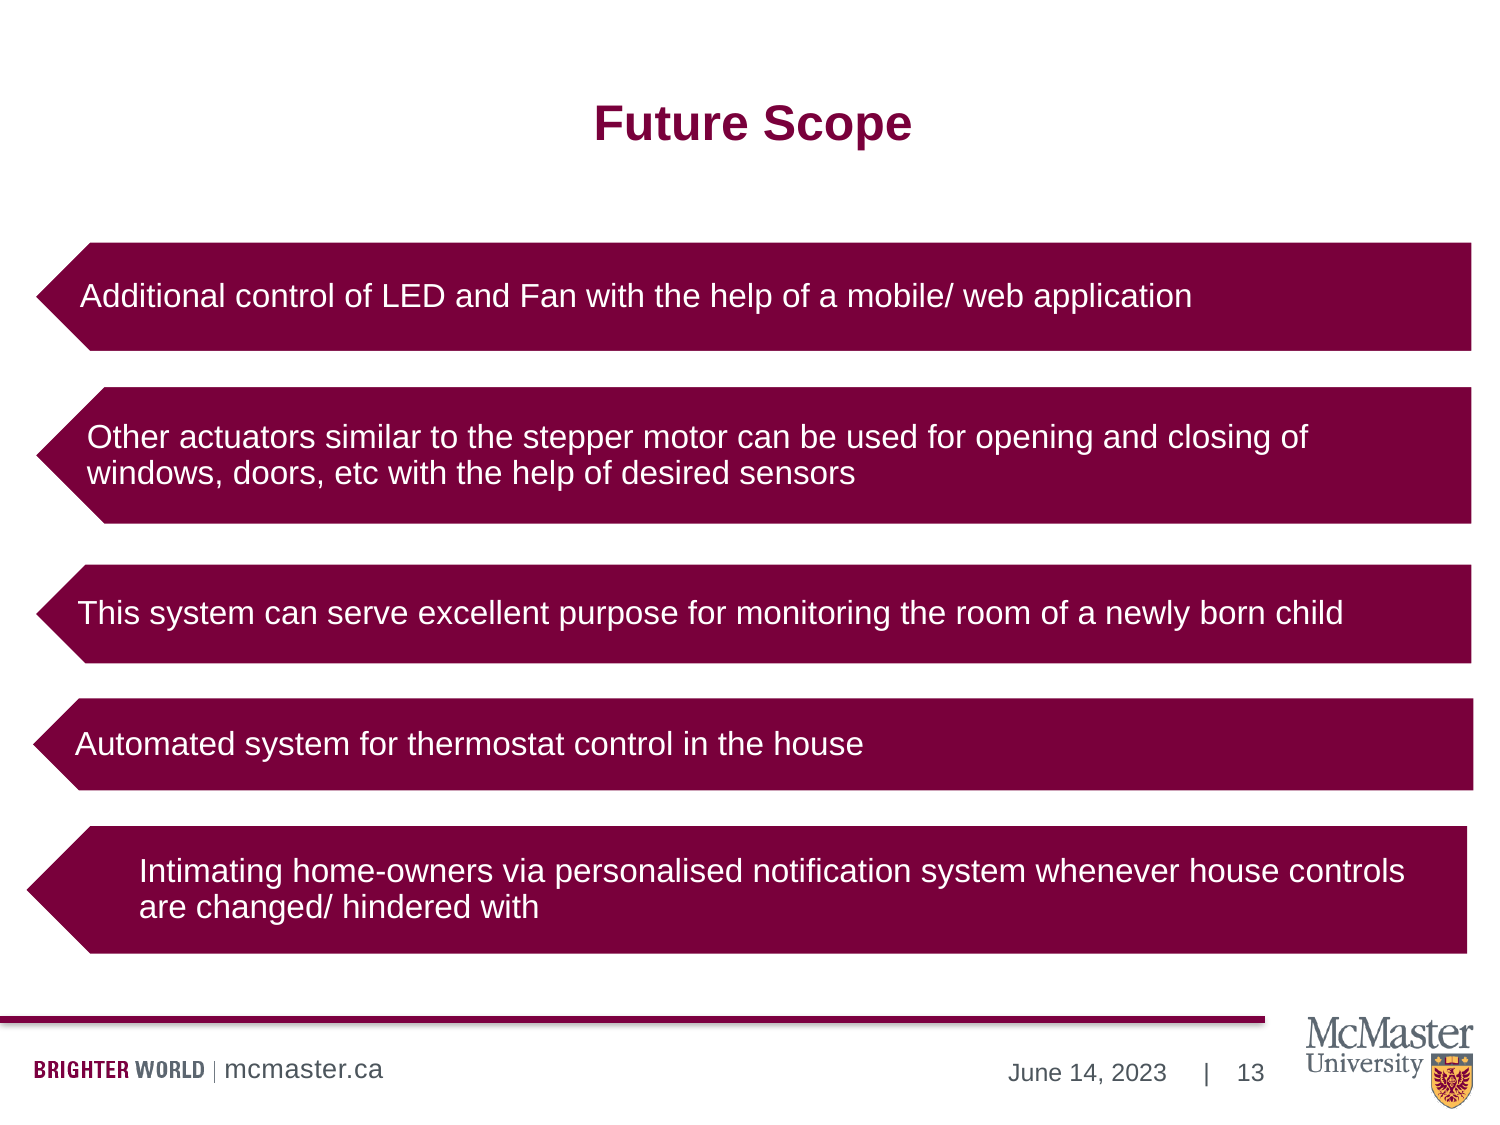

# Future Scope
Additional control of LED and Fan with the help of a mobile/ web application
Other actuators similar to the stepper motor can be used for opening and closing of windows, doors, etc with the help of desired sensors
This system can serve excellent purpose for monitoring the room of a newly born child
Automated system for thermostat control in the house

Intimating home-owners via personalised notification system whenever house controls are changed/ hindered with
13
June 14, 2023